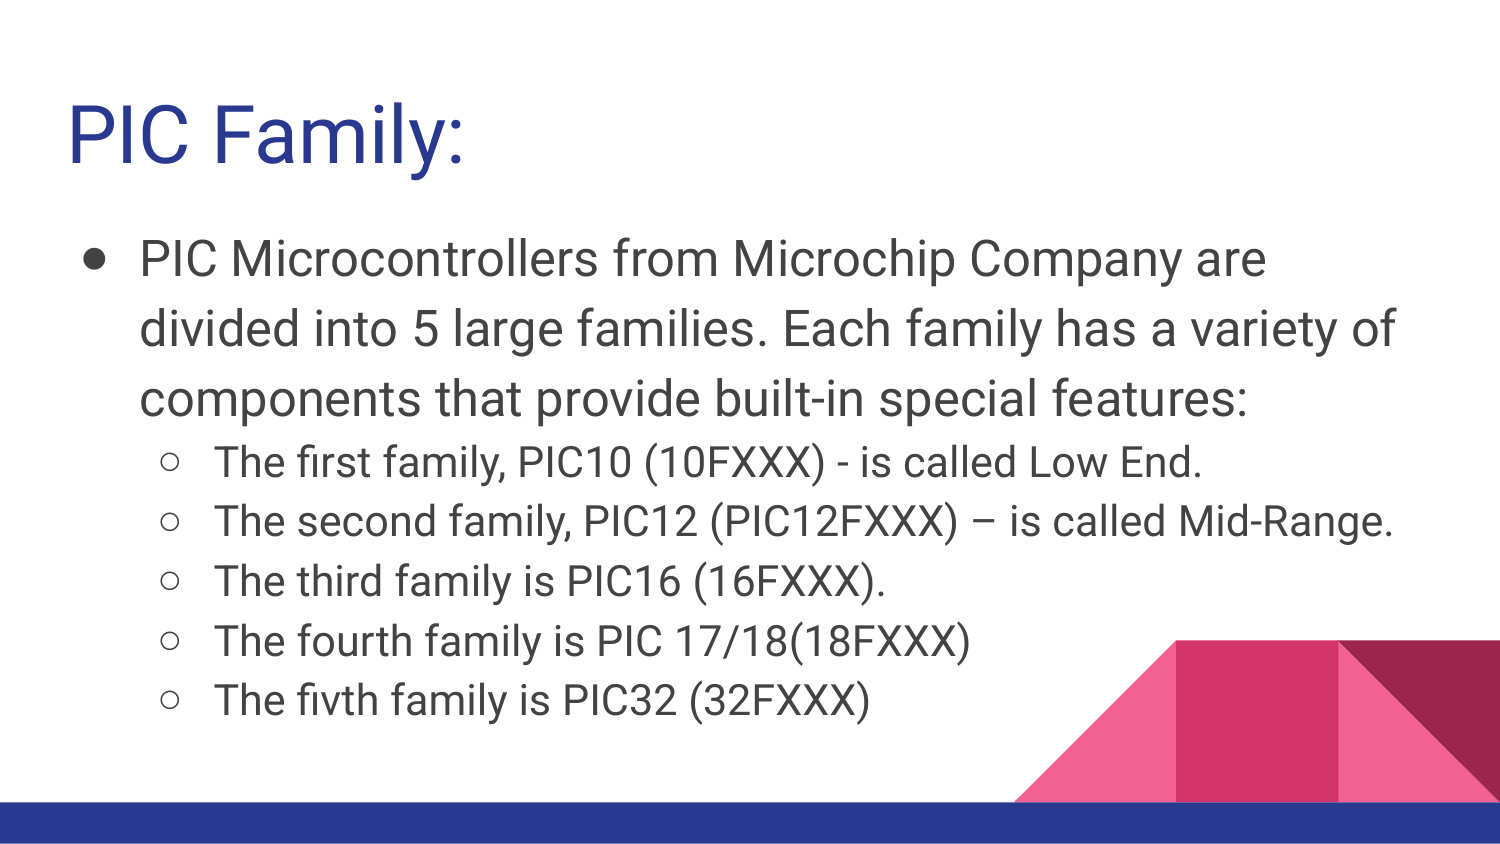

# PIC Family:
PIC Microcontrollers from Microchip Company are divided into 5 large families. Each family has a variety of components that provide built-in special features:
The first family, PIC10 (10FXXX) - is called Low End.
The second family, PIC12 (PIC12FXXX) – is called Mid-Range.
The third family is PIC16 (16FXXX).
The fourth family is PIC 17/18(18FXXX)
The fivth family is PIC32 (32FXXX)